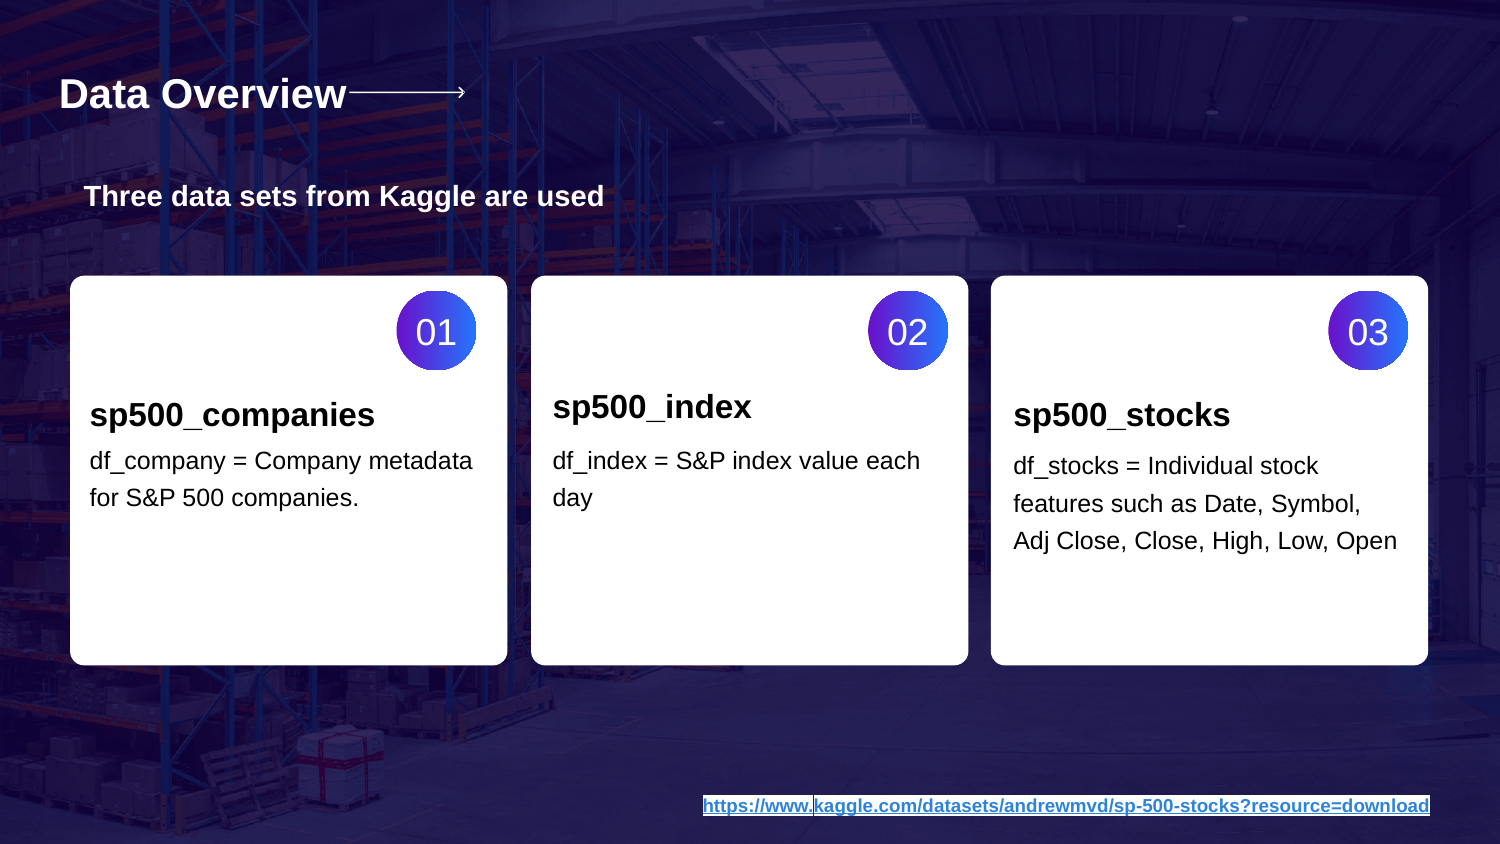

Data Overview

Three data sets from Kaggle are used

01
02
03
sp500_companies
sp500_index
sp500_stocks
df_company = Company metadata for S&P 500 companies.
df_index = S&P index value each day
df_stocks = Individual stock features such as Date, Symbol, Adj Close, Close, High, Low, Open
https://www.kaggle.com/datasets/andrewmvd/sp-500-stocks?resource=download